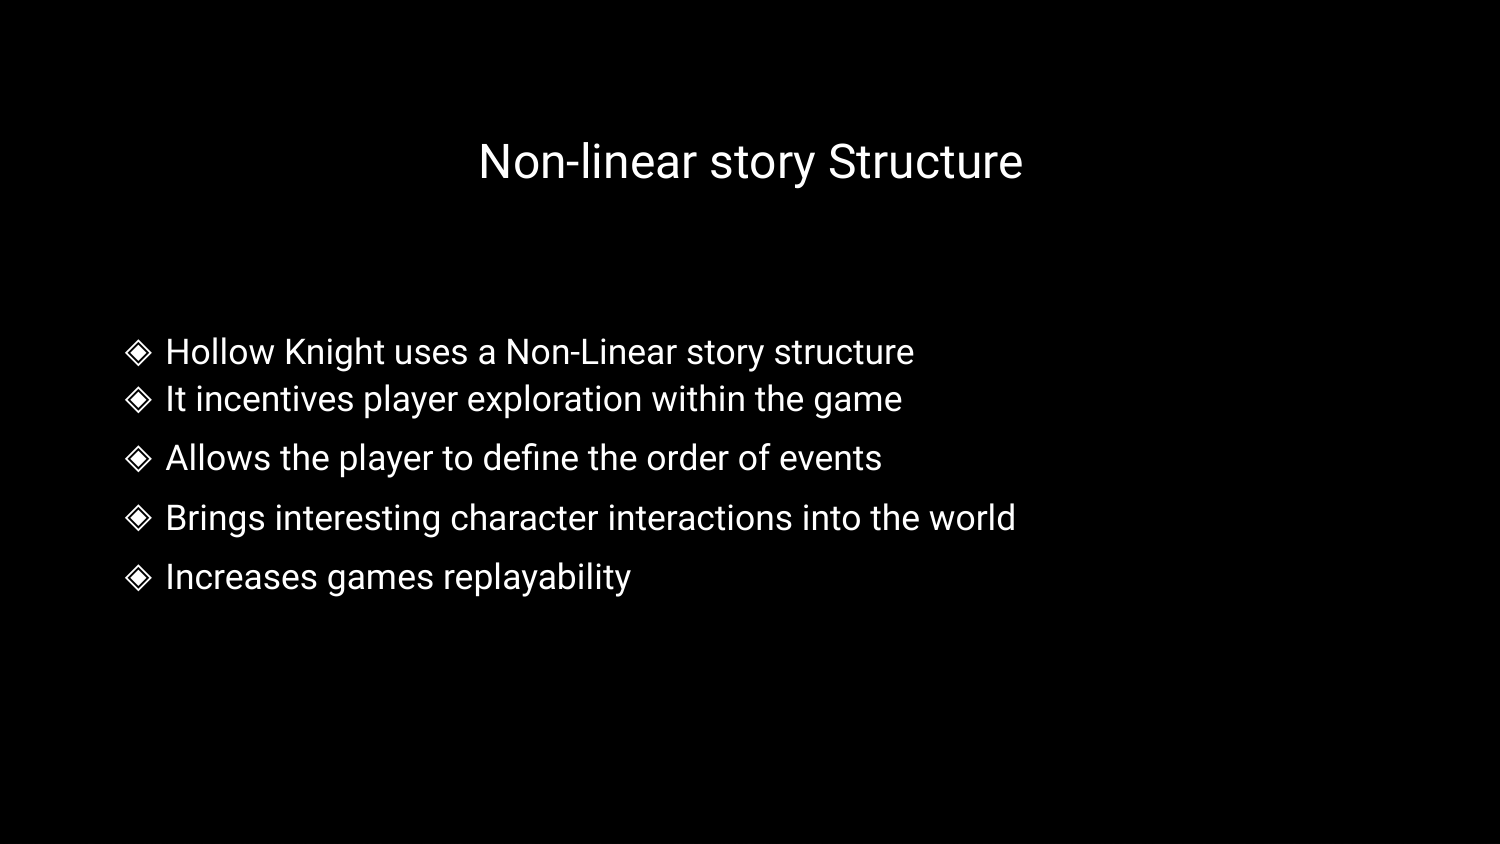

# Non-linear story Structure

Hollow Knight uses a Non-Linear story structure
It incentives player exploration within the game
Allows the player to define the order of events
Brings interesting character interactions into the world
Increases games replayability